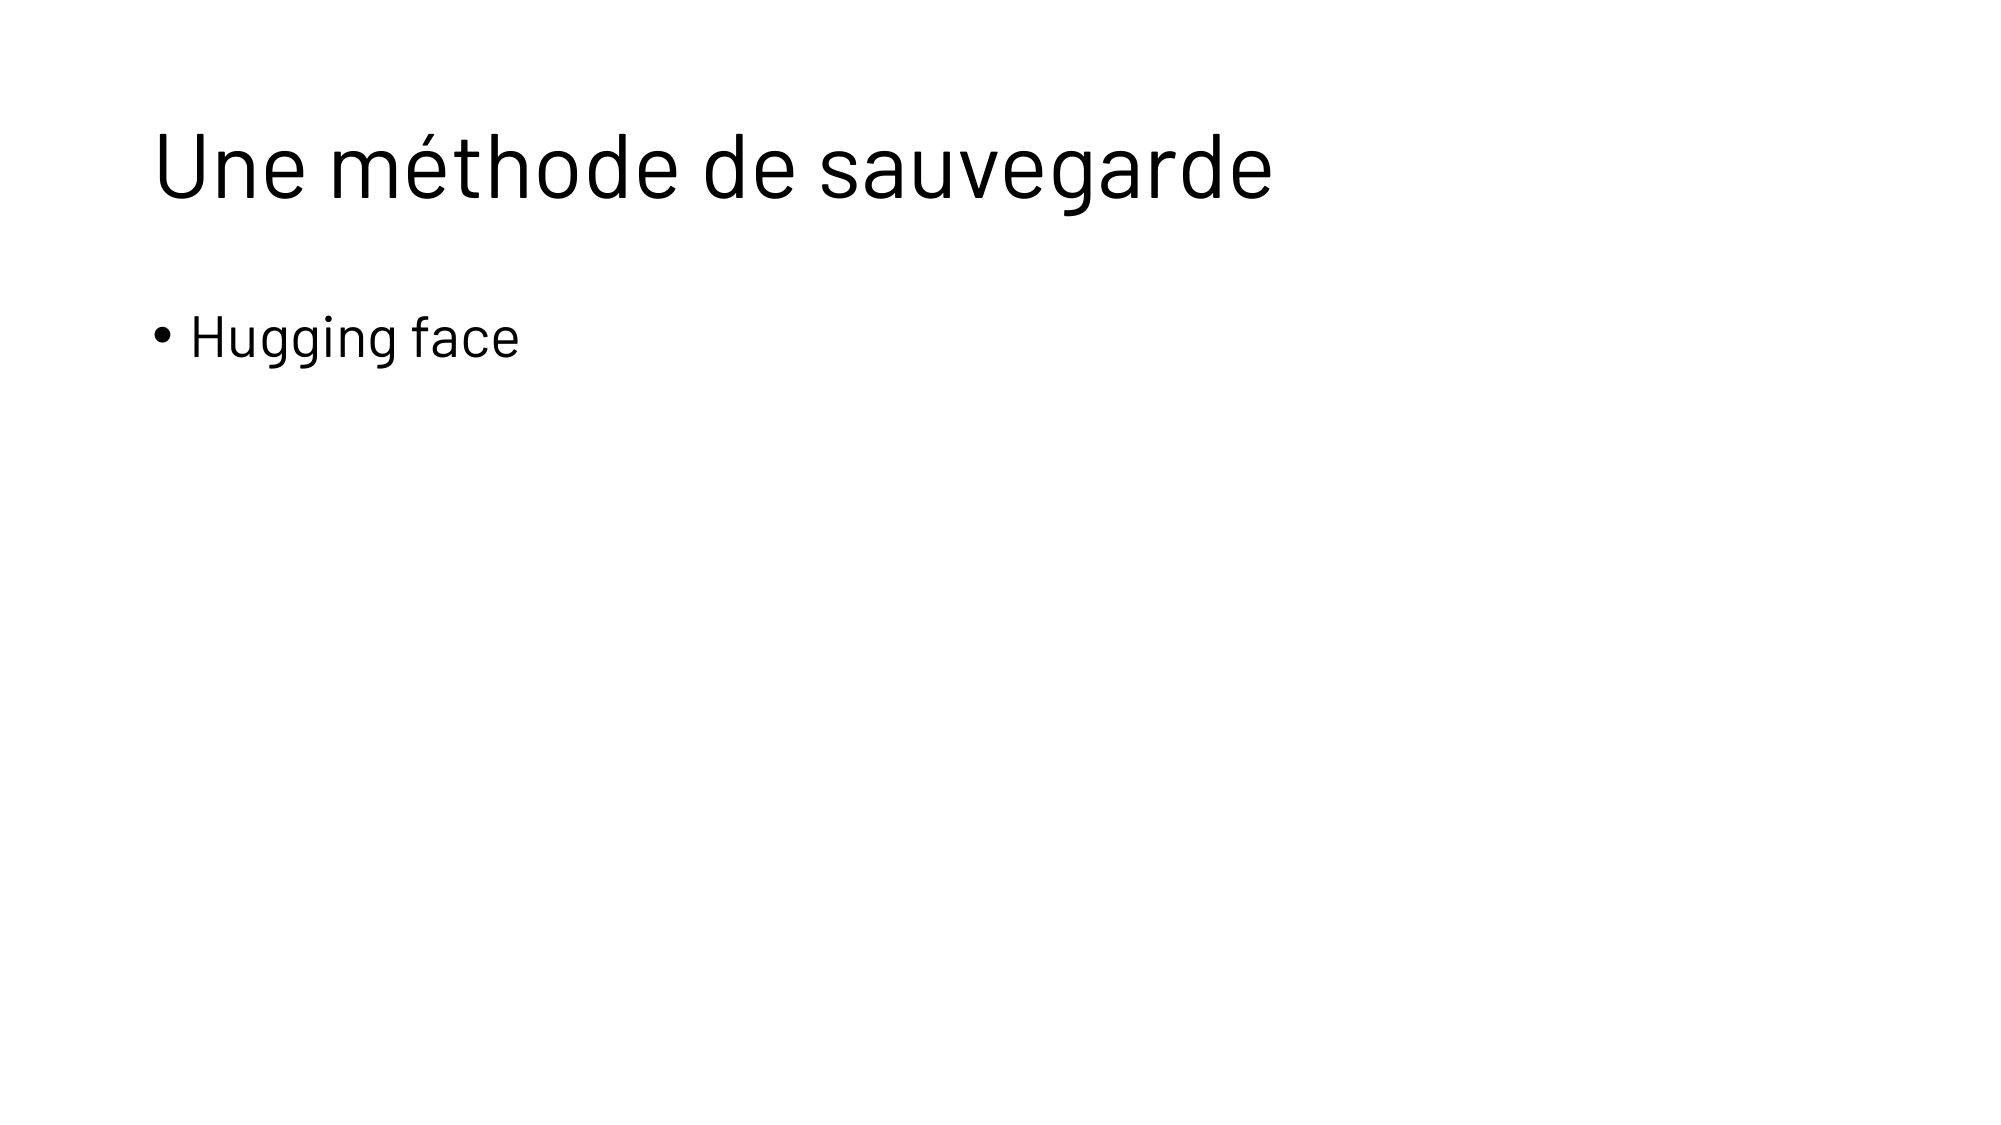

# Une méthode de sauvegarde
Hugging face